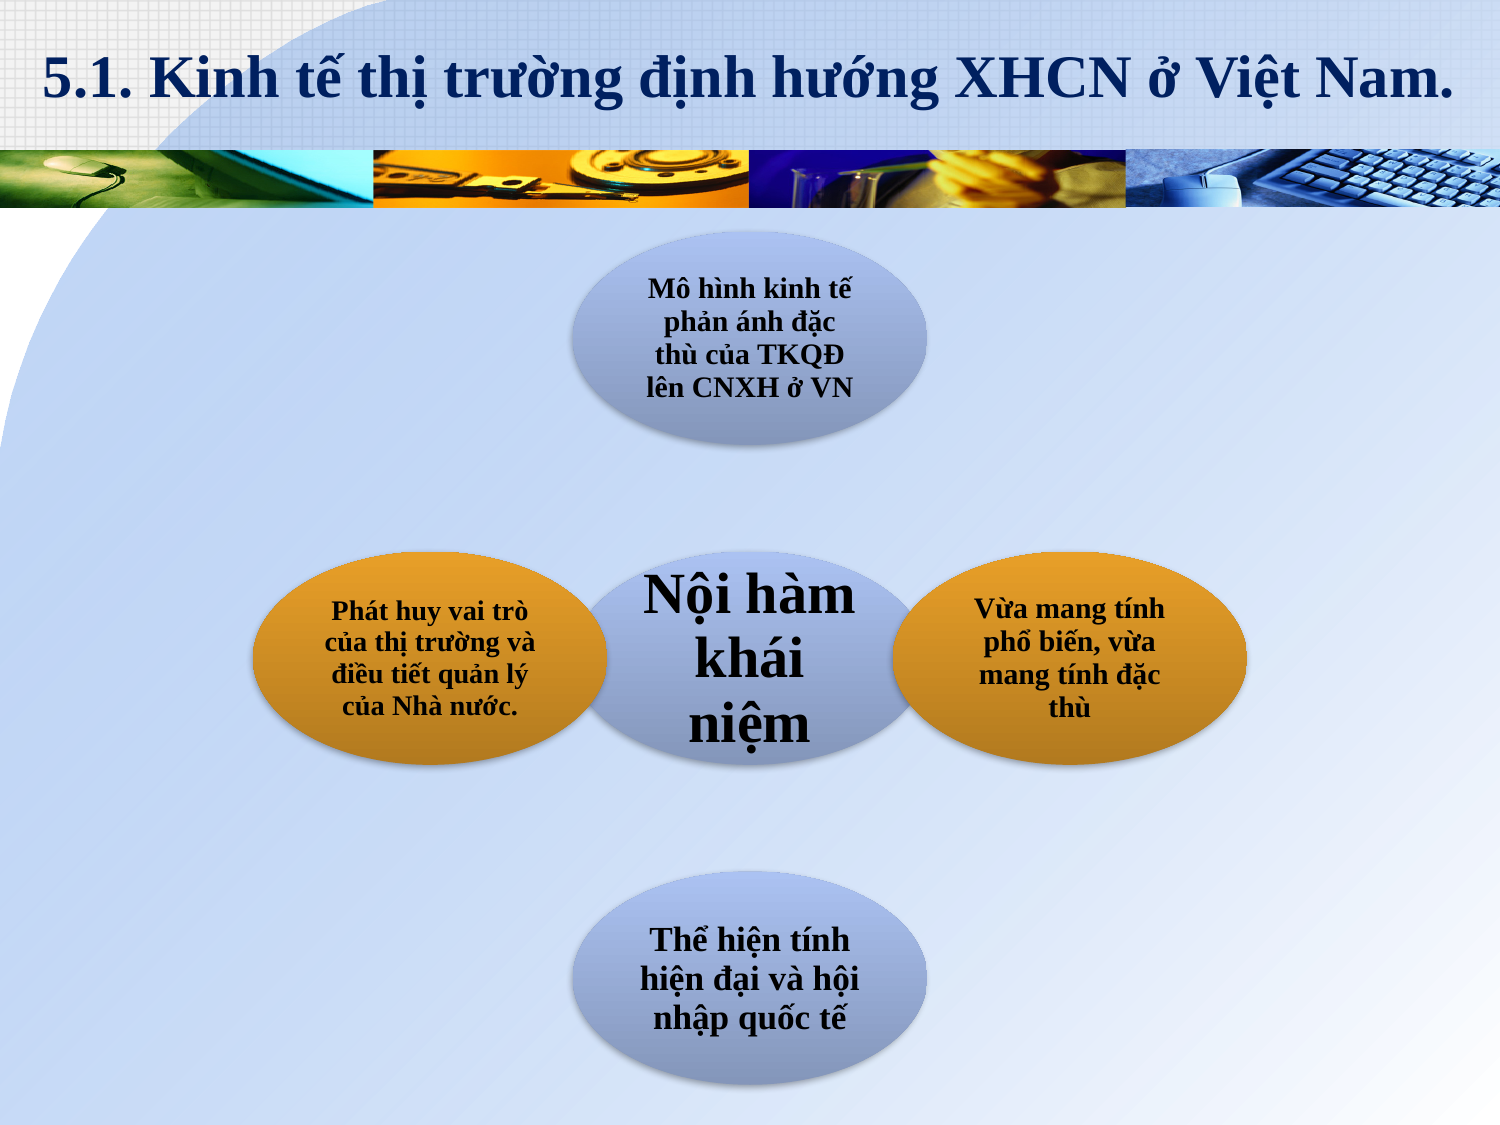

5.1. Kinh tế thị trường định hướng XHCN ở Việt Nam.
Nội hàm khái niệm
Mô hình kinh tế phản ánh đặc thù của TKQĐ lên CNXH ở VN
Vừa mang tính phổ biến, vừa mang tính đặc thù
Thể hiện tính hiện đại và hội nhập quốc tế
Phát huy vai trò của thị trường và điều tiết quản lý của Nhà nước.